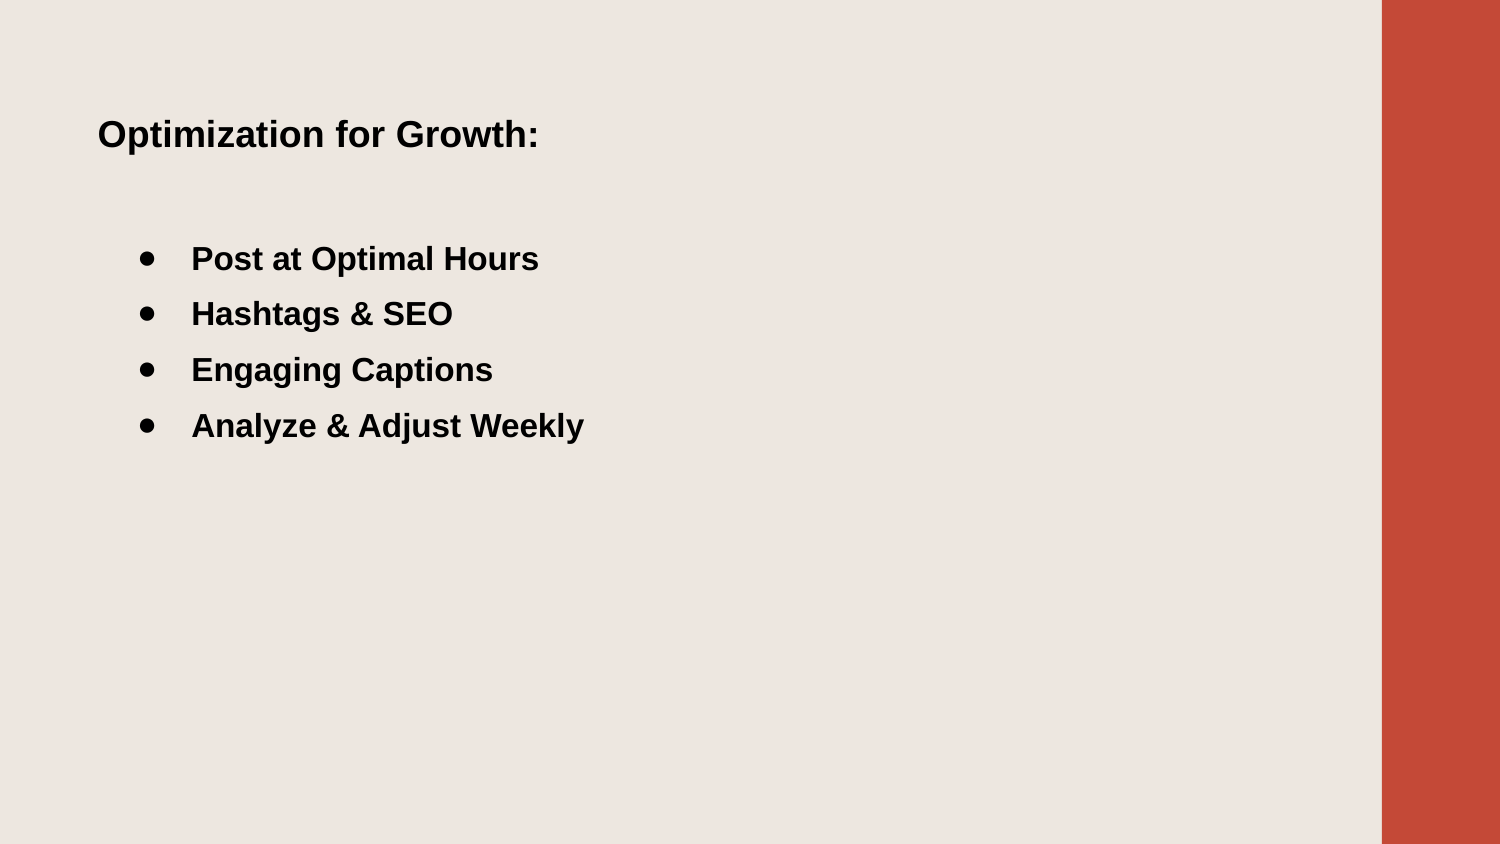

# Optimization for Growth:

Post at Optimal Hours
Hashtags & SEO
Engaging Captions
Analyze & Adjust Weekly